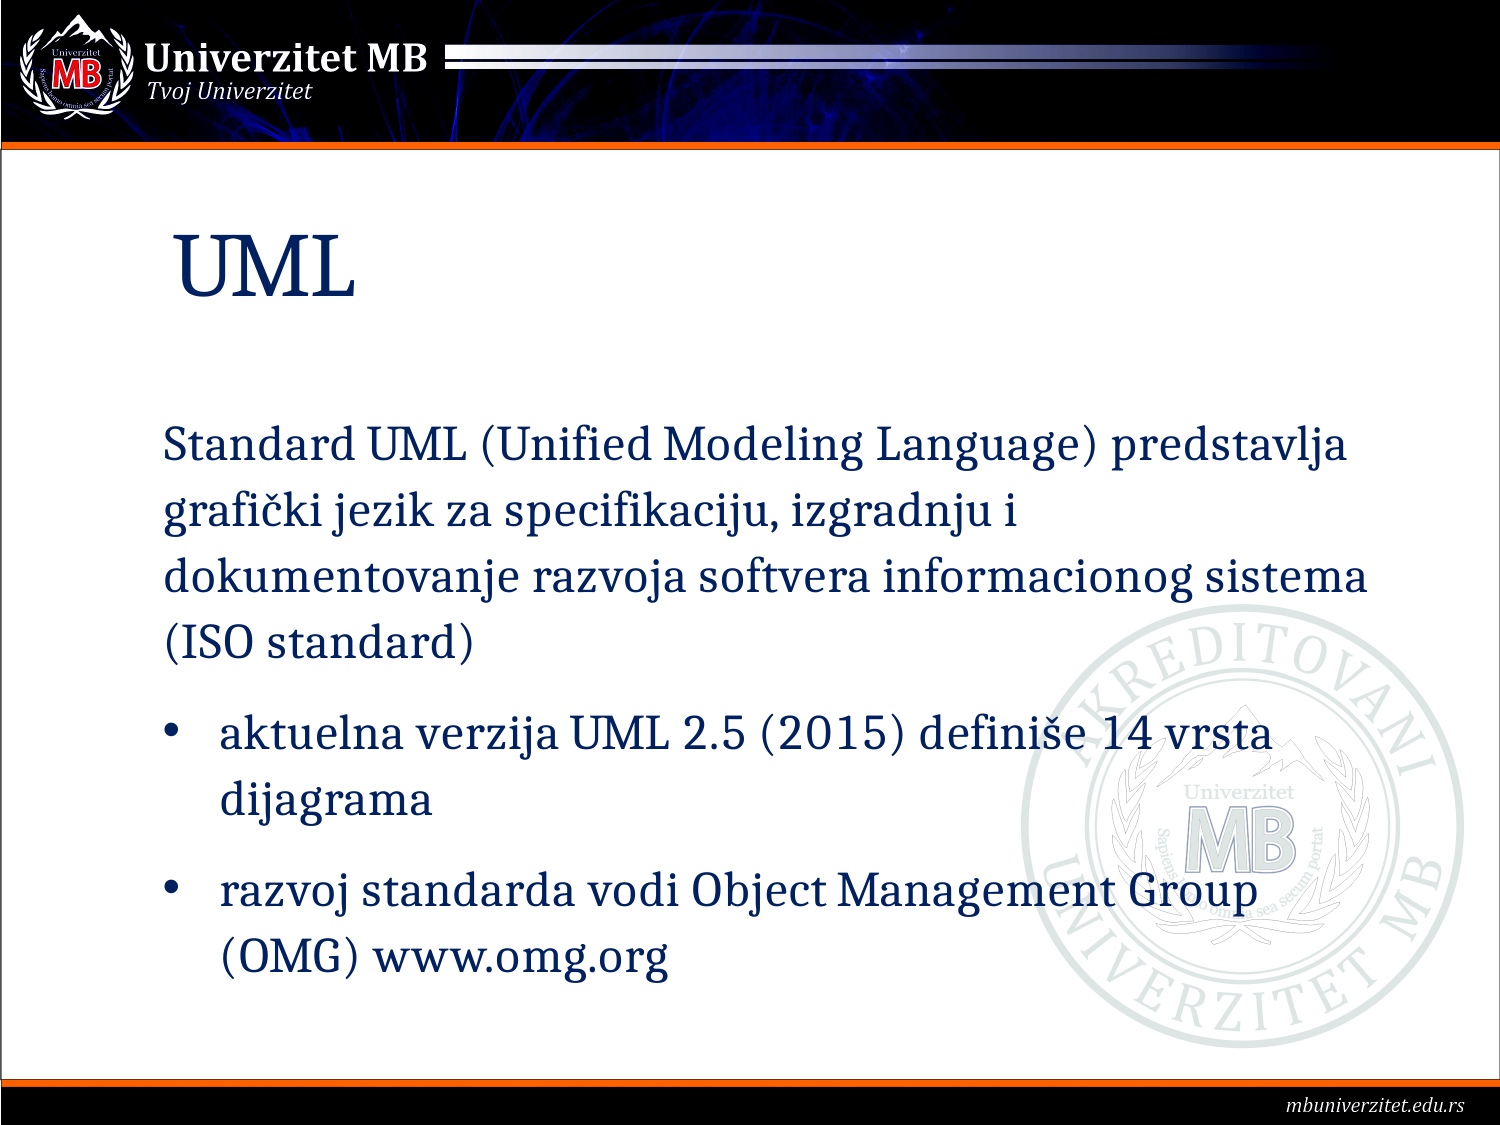

UML
Standard UML (Unified Modeling Language) predstavlja grafički jezik za specifikaciju, izgradnju i dokumentovanje razvoja softvera informacionog sistema (ISO standard)
aktuelna verzija UML 2.5 (2015) definiše 14 vrsta dijagrama
razvoj standarda vodi Object Management Group (OMG) www.omg.org